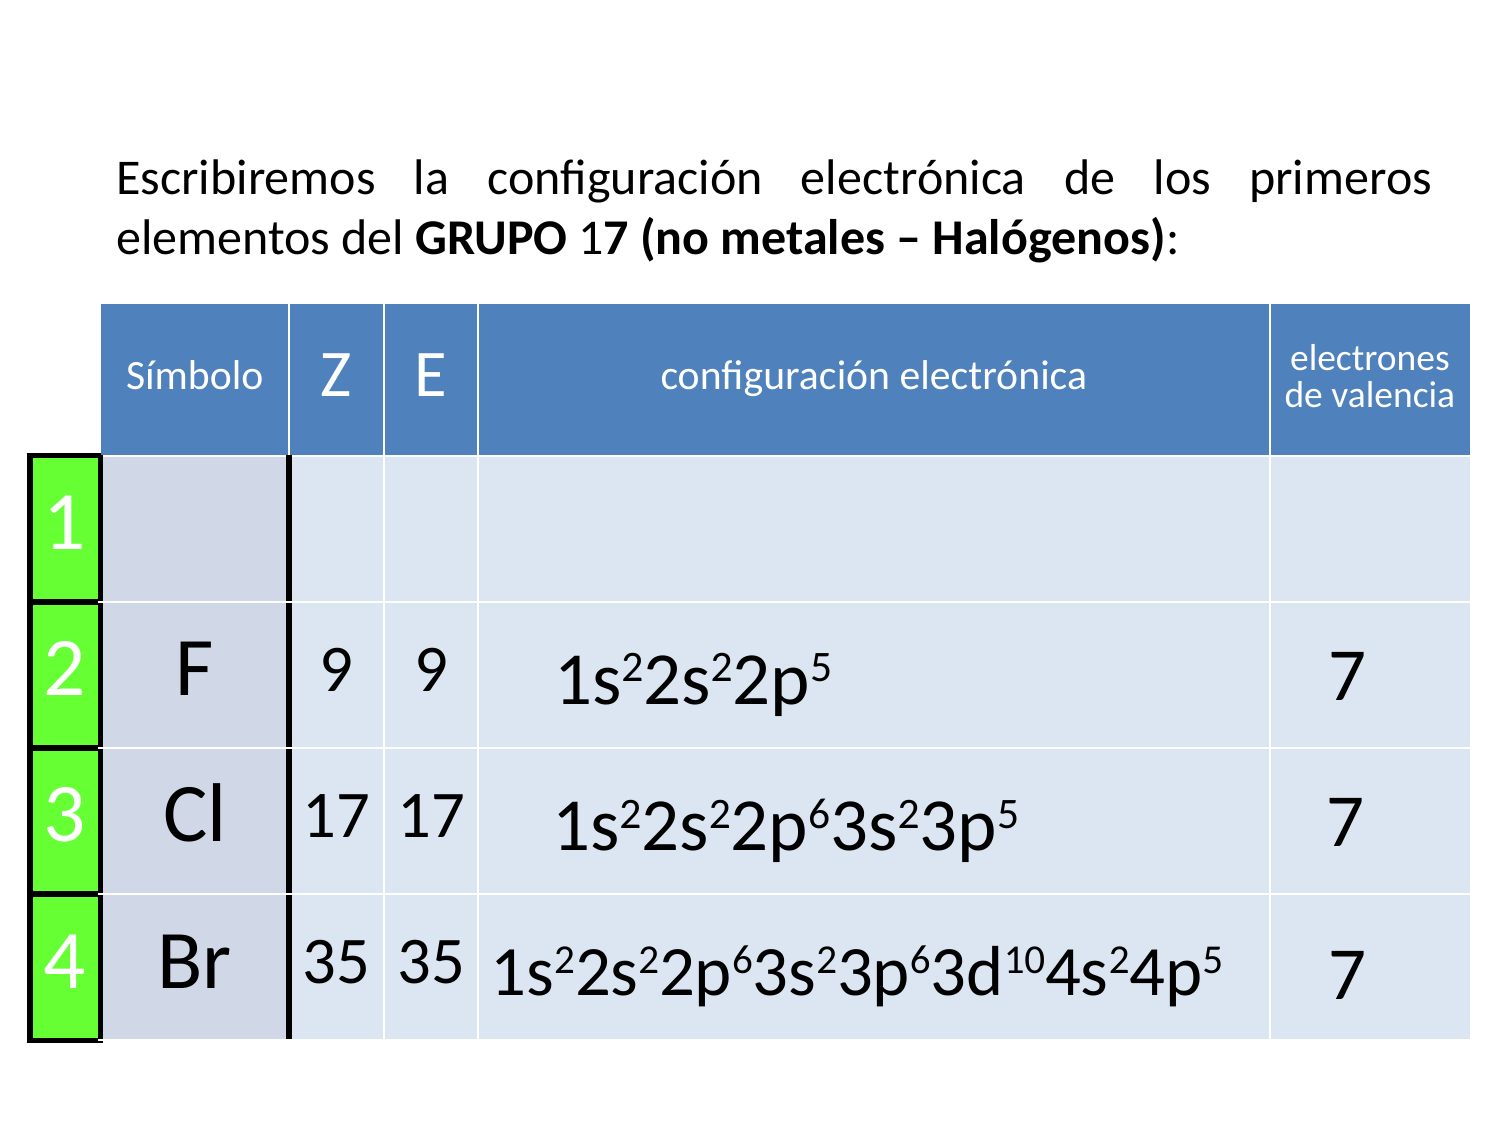

Escribiremos la configuración electrónica de los primeros elementos del GRUPO 17 (no metales – Halógenos):
|  | Símbolo | Z | E | configuración electrónica | electrones de valencia |
| --- | --- | --- | --- | --- | --- |
| 1 |  |  |  |  |  |
| 2 | F | 9 | 9 |  |  |
| 3 | Cl | 17 | 17 |  |  |
| 4 | Br | 35 | 35 |  |  |
7
1s22s22p5
7
1s22s22p63s23p5

1s22s22p63s23p63d104s24p5
7